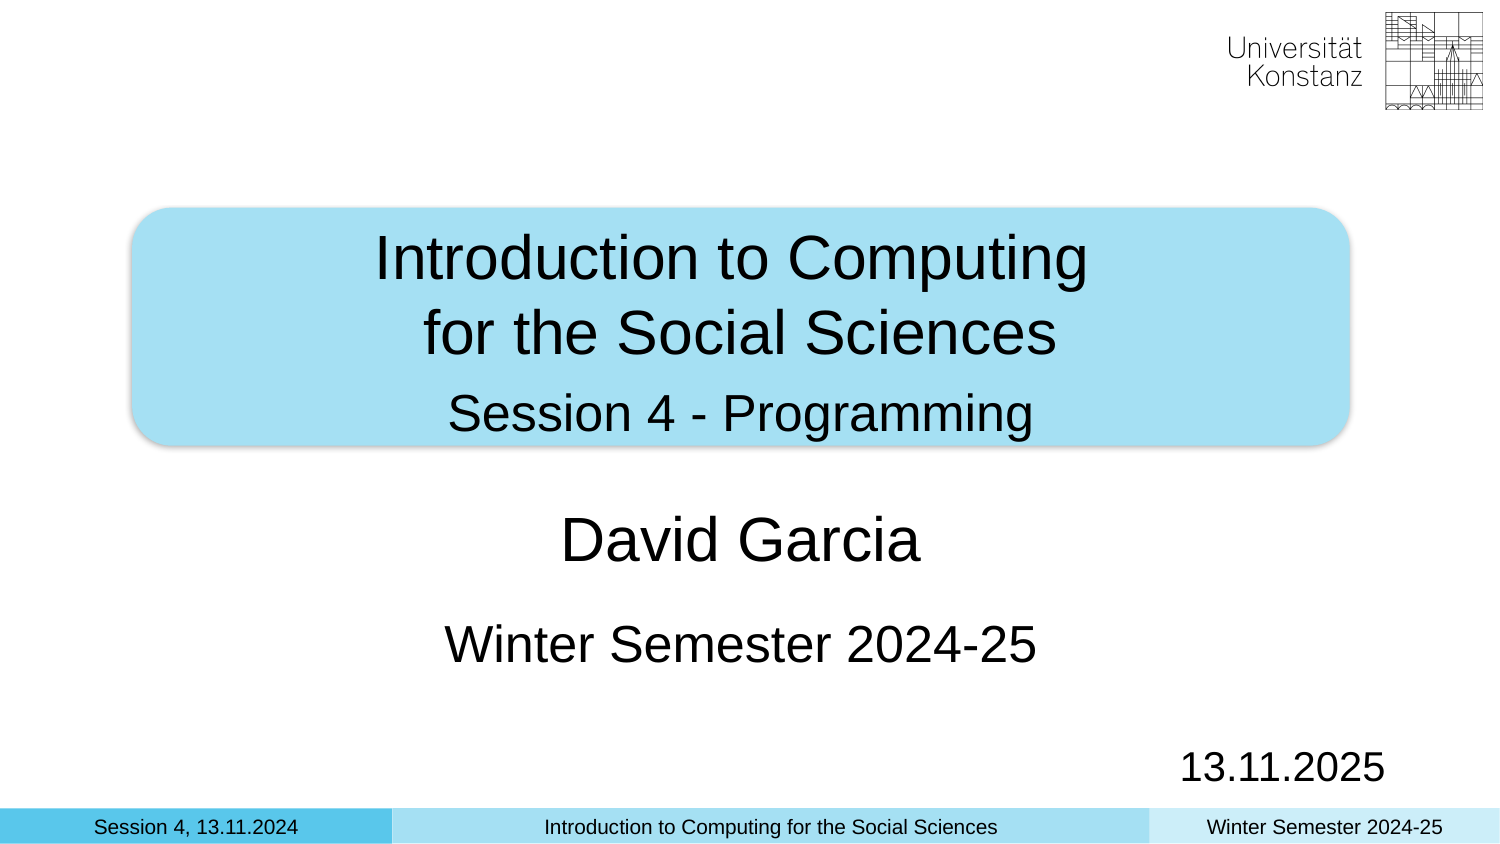

Introduction to Computing
for the Social Sciences
Session 4 - Programming
David Garcia
Winter Semester 2024-25
13.11.2025